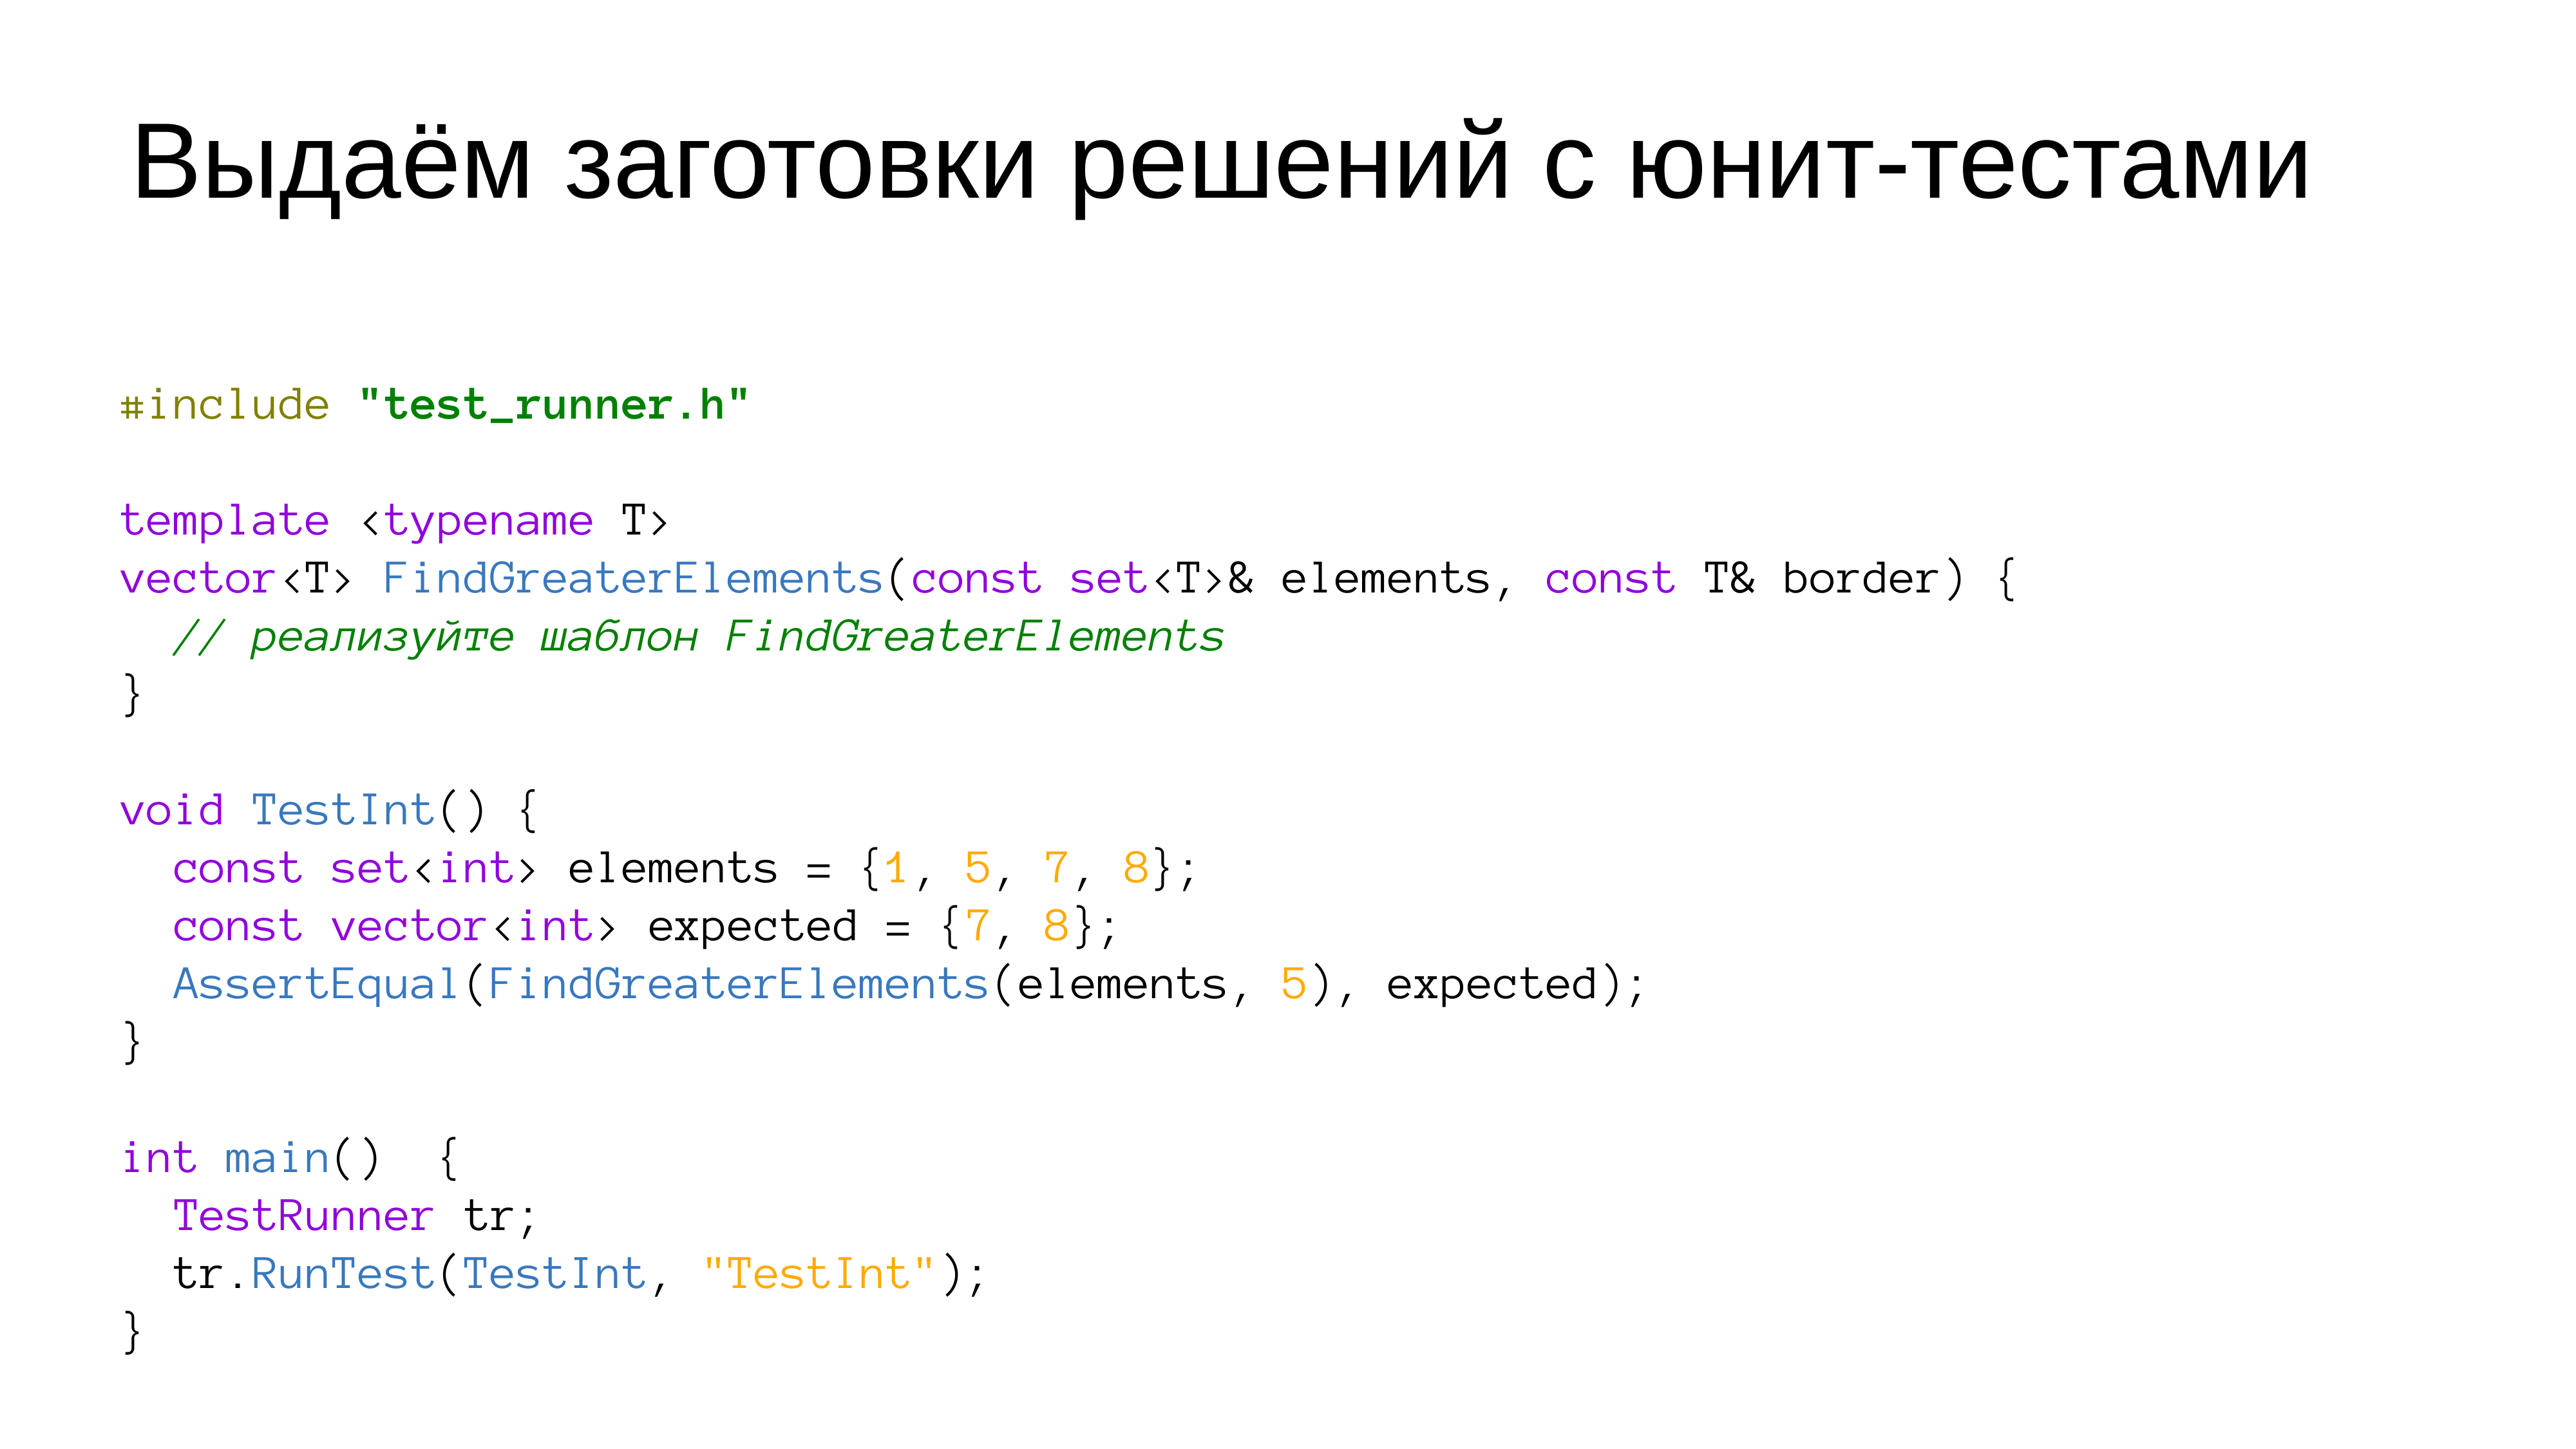

# Выдаём заготовки решений с юнит-тестами
#include "test_runner.h"
template <typename T>
vector<T> FindGreaterElements(const set<T>& elements, const T& border) {
  // реализуйте шаблон FindGreaterElements
}
void TestInt() {
  const set<int> elements = {1, 5, 7, 8};
  const vector<int> expected = {7, 8};
  AssertEqual(FindGreaterElements(elements, 5), expected);
}
int main()  {
  TestRunner tr;
  tr.RunTest(TestInt, "TestInt");
}

38